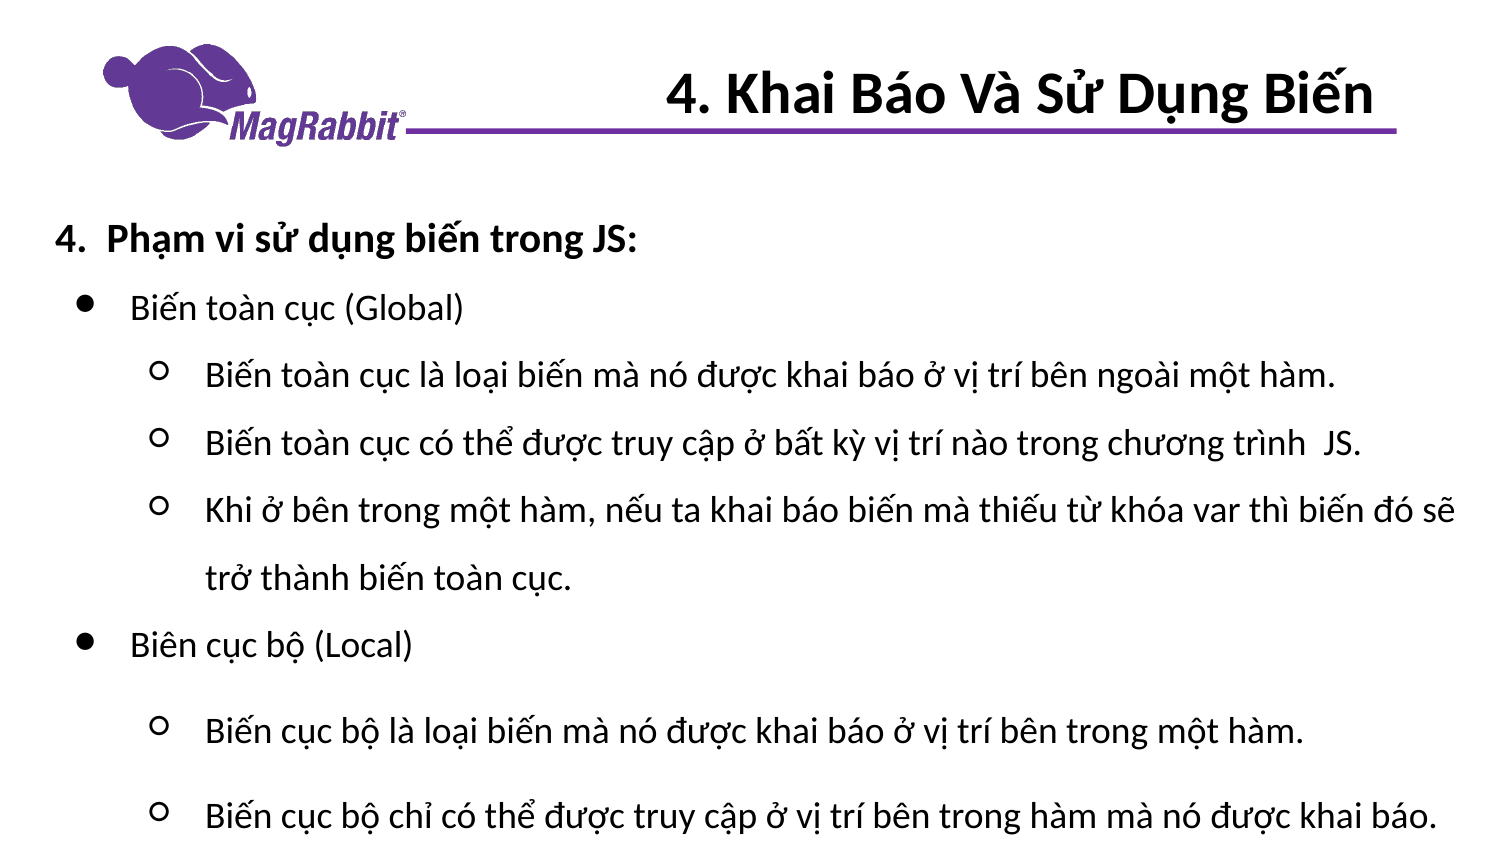

# 4. Khai Báo Và Sử Dụng Biến
4.  Phạm vi sử dụng biến trong JS:
Biến toàn cục (Global)
Biến toàn cục là loại biến mà nó được khai báo ở vị trí bên ngoài một hàm.
Biến toàn cục có thể được truy cập ở bất kỳ vị trí nào trong chương trình  JS.
Khi ở bên trong một hàm, nếu ta khai báo biến mà thiếu từ khóa var thì biến đó sẽ trở thành biến toàn cục.
Biên cục bộ (Local)
Biến cục bộ là loại biến mà nó được khai báo ở vị trí bên trong một hàm.
Biến cục bộ chỉ có thể được truy cập ở vị trí bên trong hàm mà nó được khai báo.